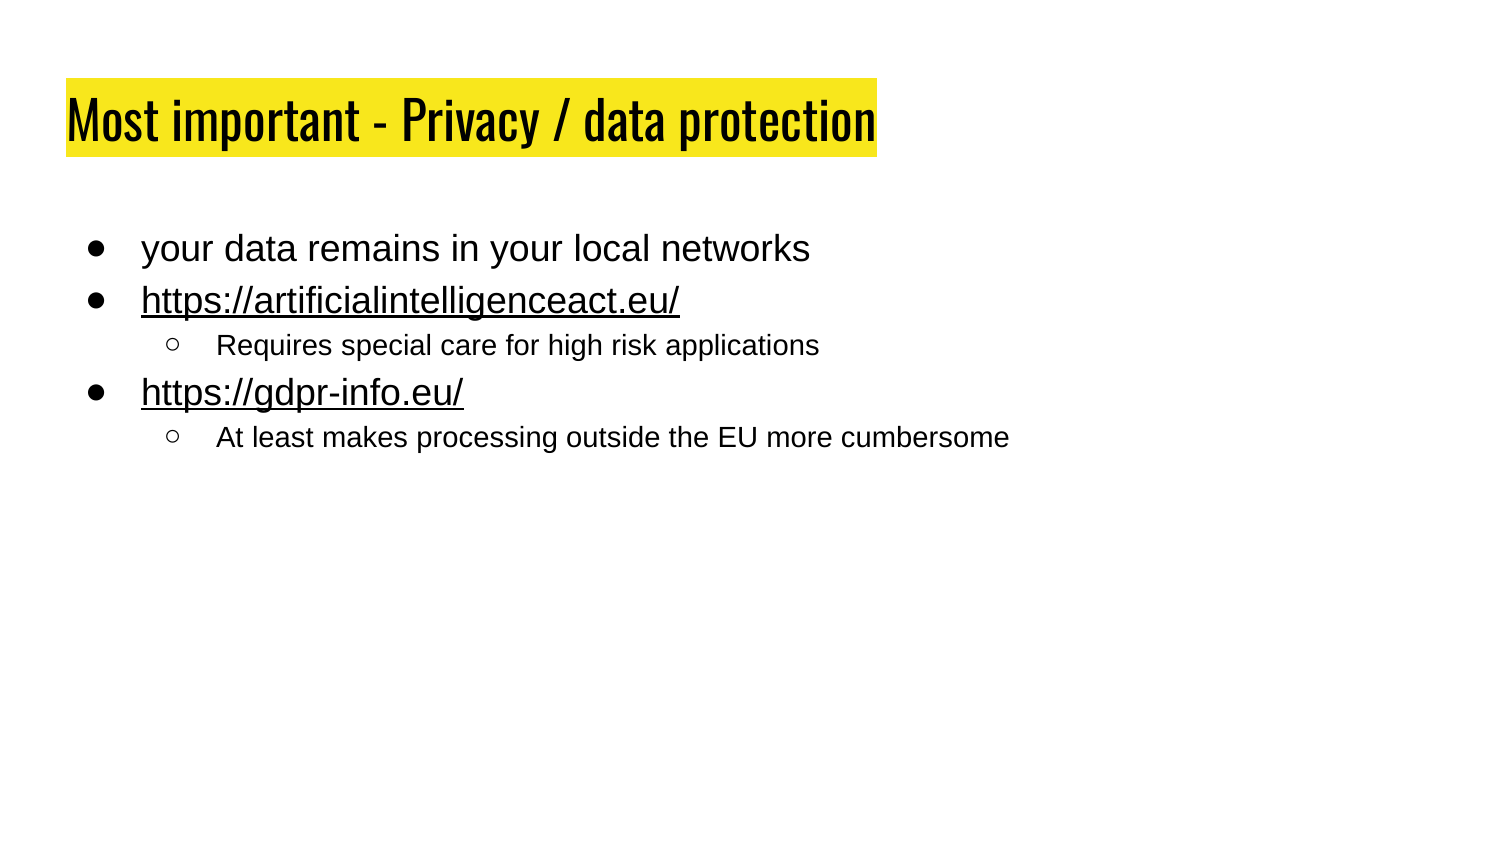

# Most important - Privacy / data protection
your data remains in your local networks
https://artificialintelligenceact.eu/
Requires special care for high risk applications
https://gdpr-info.eu/
At least makes processing outside the EU more cumbersome